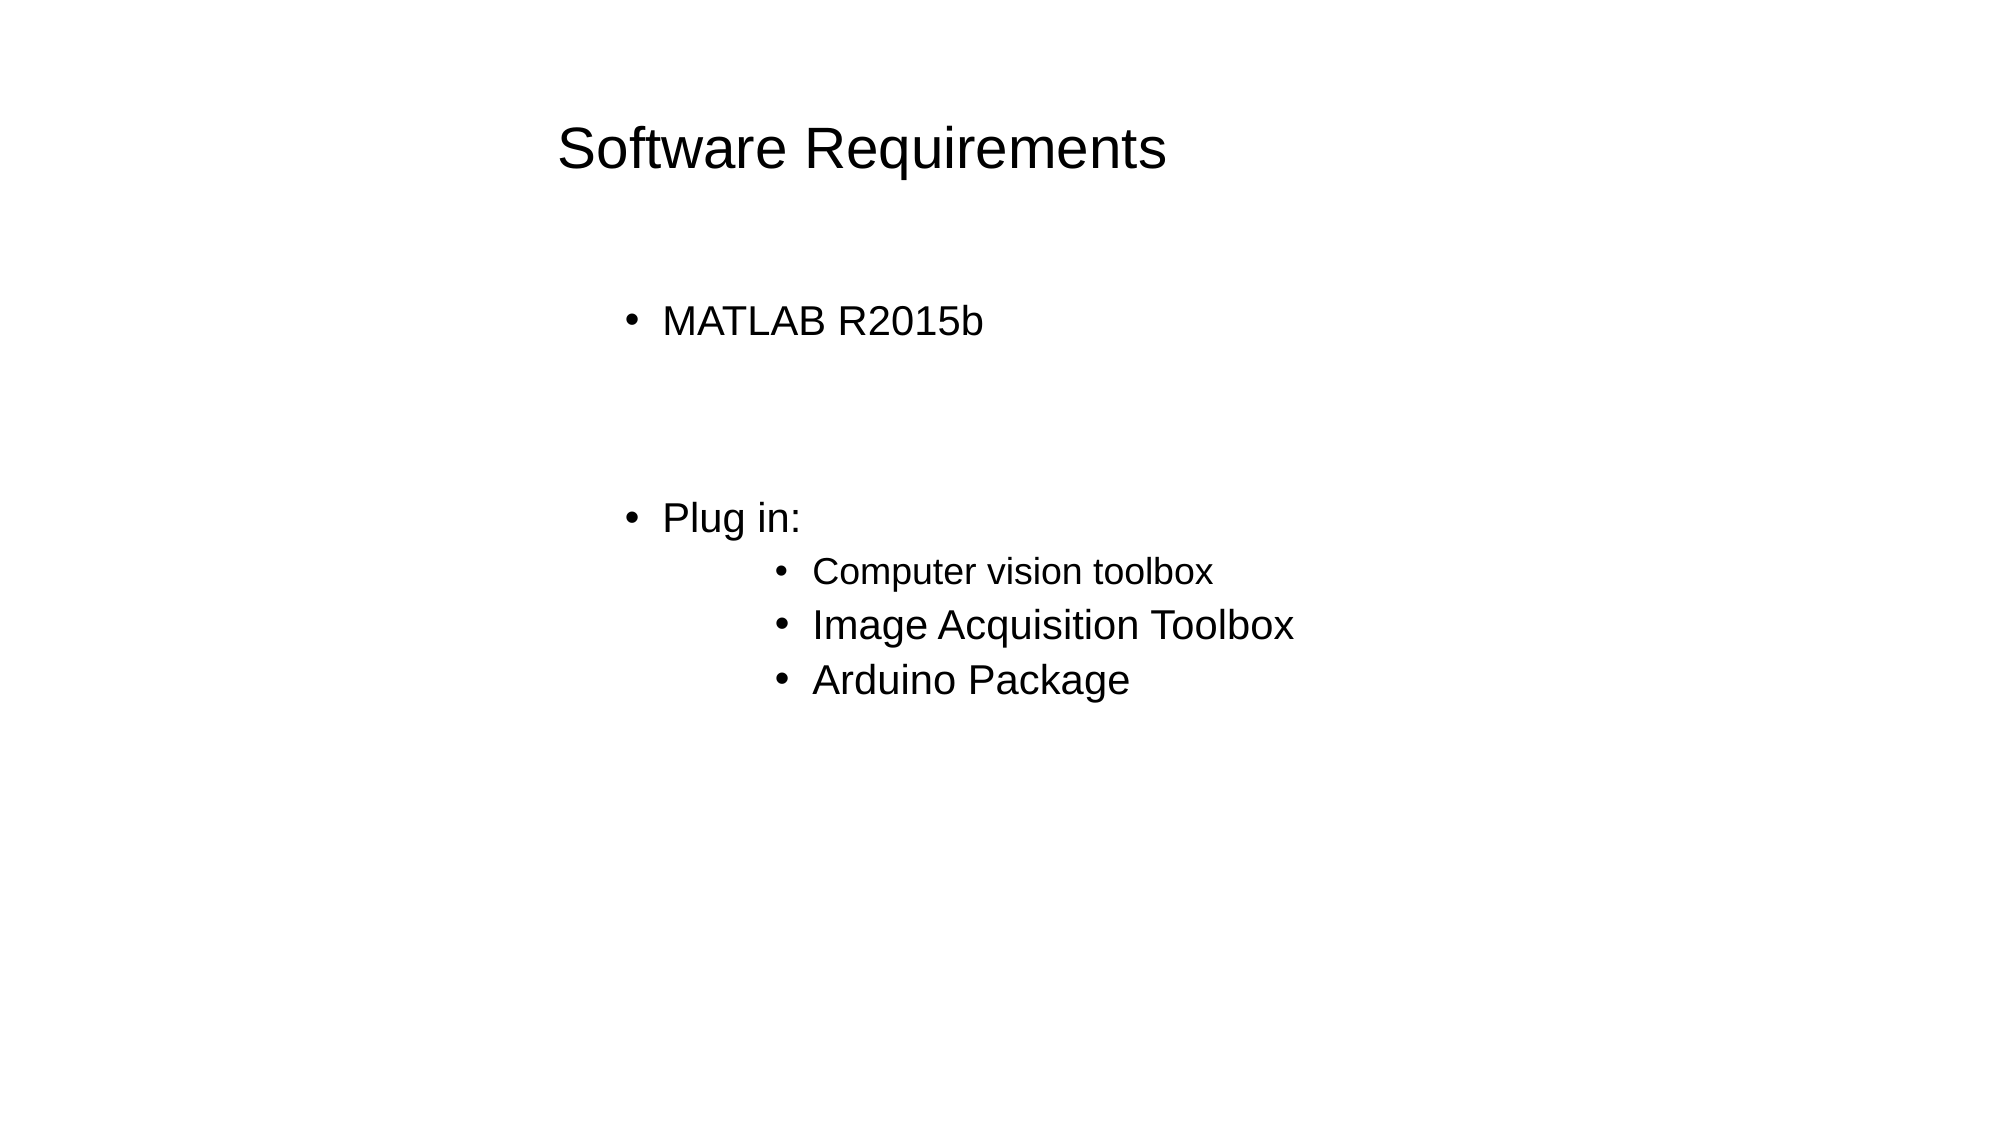

Software Requirements
MATLAB R2015b

Plug in:
Computer vision toolbox
Image Acquisition Toolbox
Arduino Package